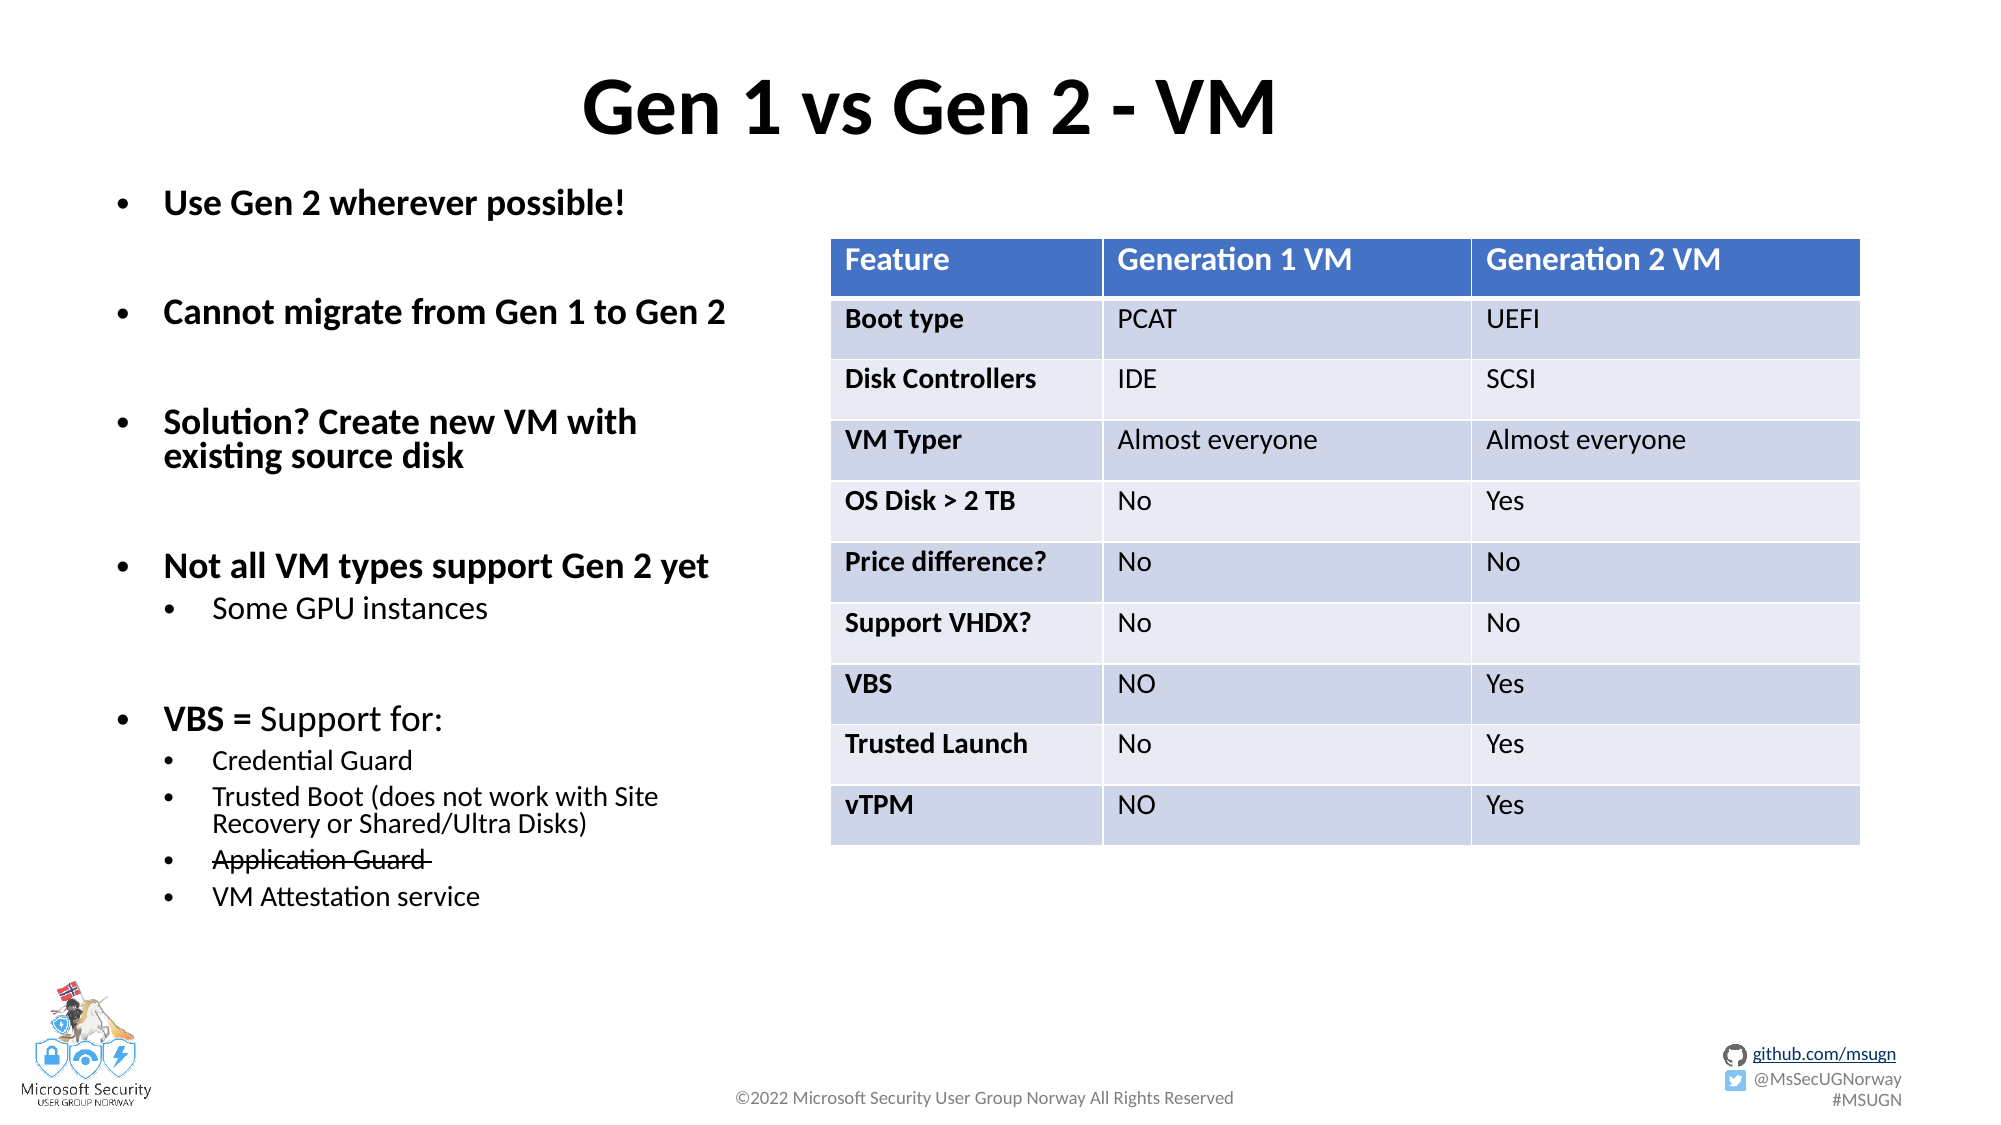

Gen 1 vs Gen 2 - VM
Use Gen 2 wherever possible!

Cannot migrate from Gen 1 to Gen 2

Solution? Create new VM with existing source disk

Not all VM types support Gen 2 yet
Some GPU instances

VBS = Support for:
Credential Guard
Trusted Boot (does not work with Site Recovery or Shared/Ultra Disks)
Application Guard
VM Attestation service

| Feature | Generation 1 VM | Generation 2 VM |
| --- | --- | --- |
| Boot type | PCAT | UEFI |
| Disk Controllers | IDE | SCSI |
| VM Typer | Almost everyone | Almost everyone |
| OS Disk > 2 TB | No | Yes |
| Price difference? | No | No |
| Support VHDX? | No | No |
| VBS | NO | Yes |
| Trusted Launch | No | Yes |
| vTPM | NO | Yes |